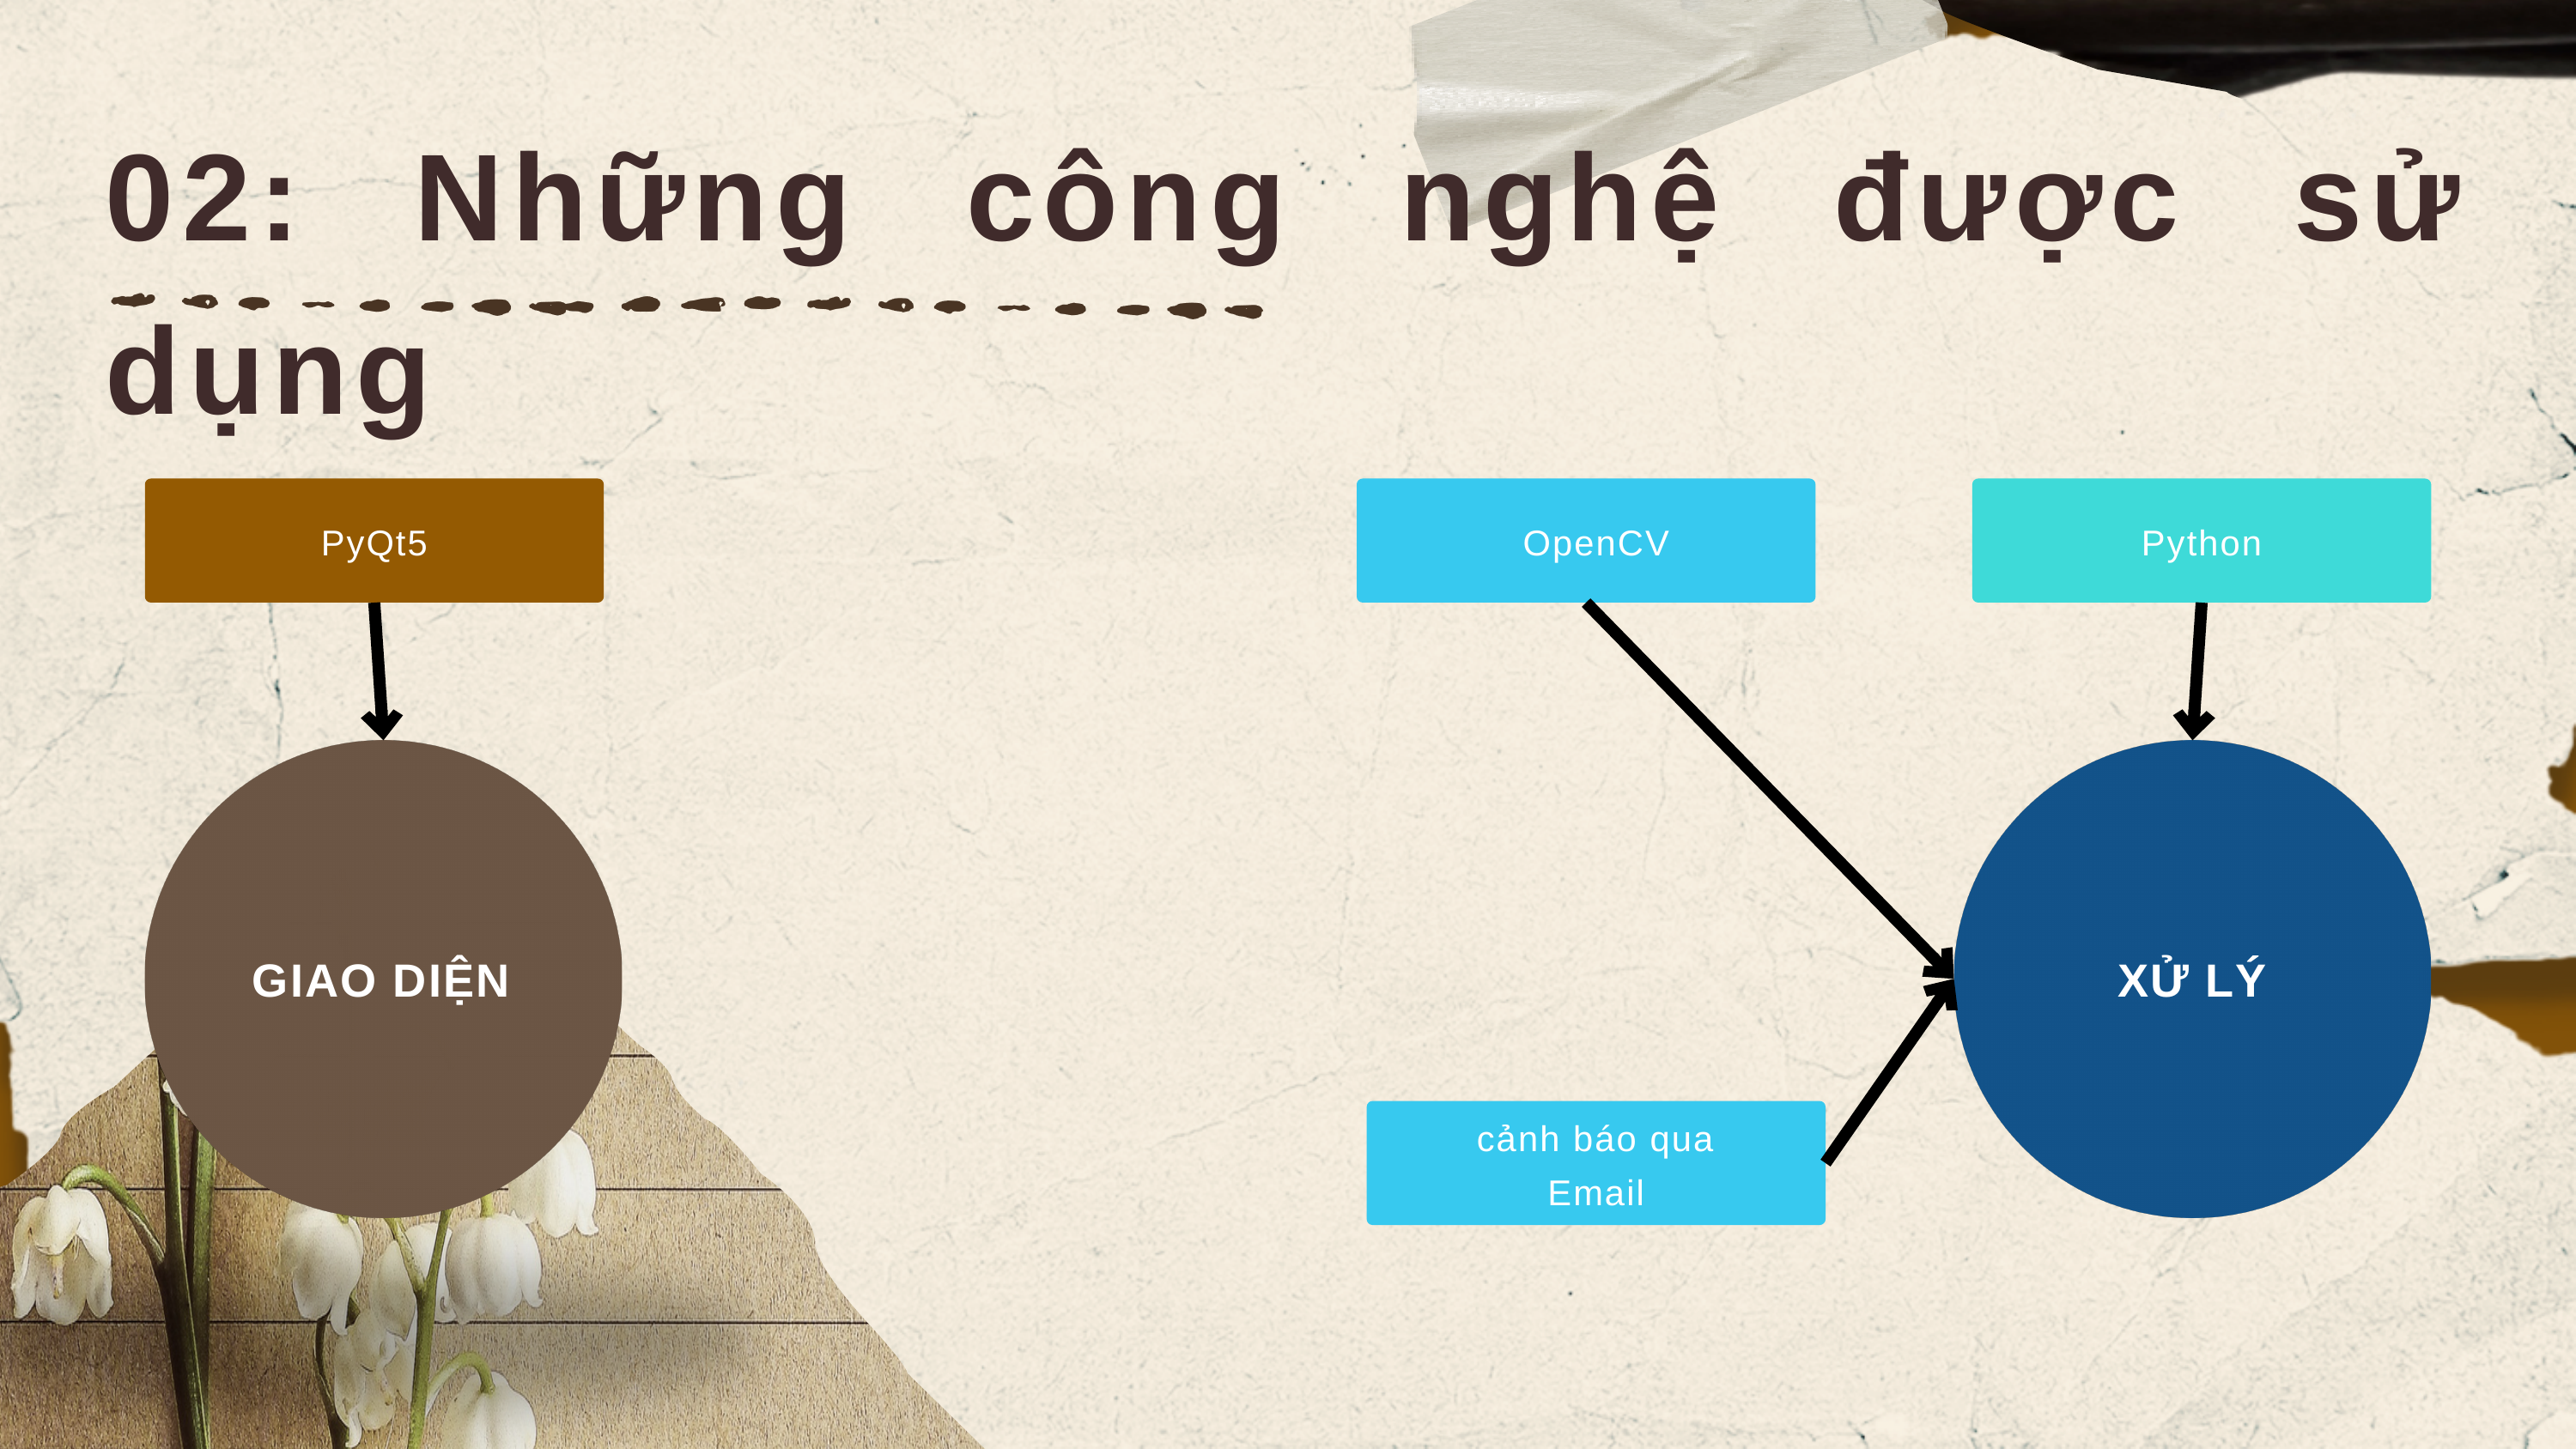

02: Những công nghệ được sử dụng

PyQt5
OpenCV
Python

GIAO DIỆN
XỬ LÝ

cảnh báo qua Email